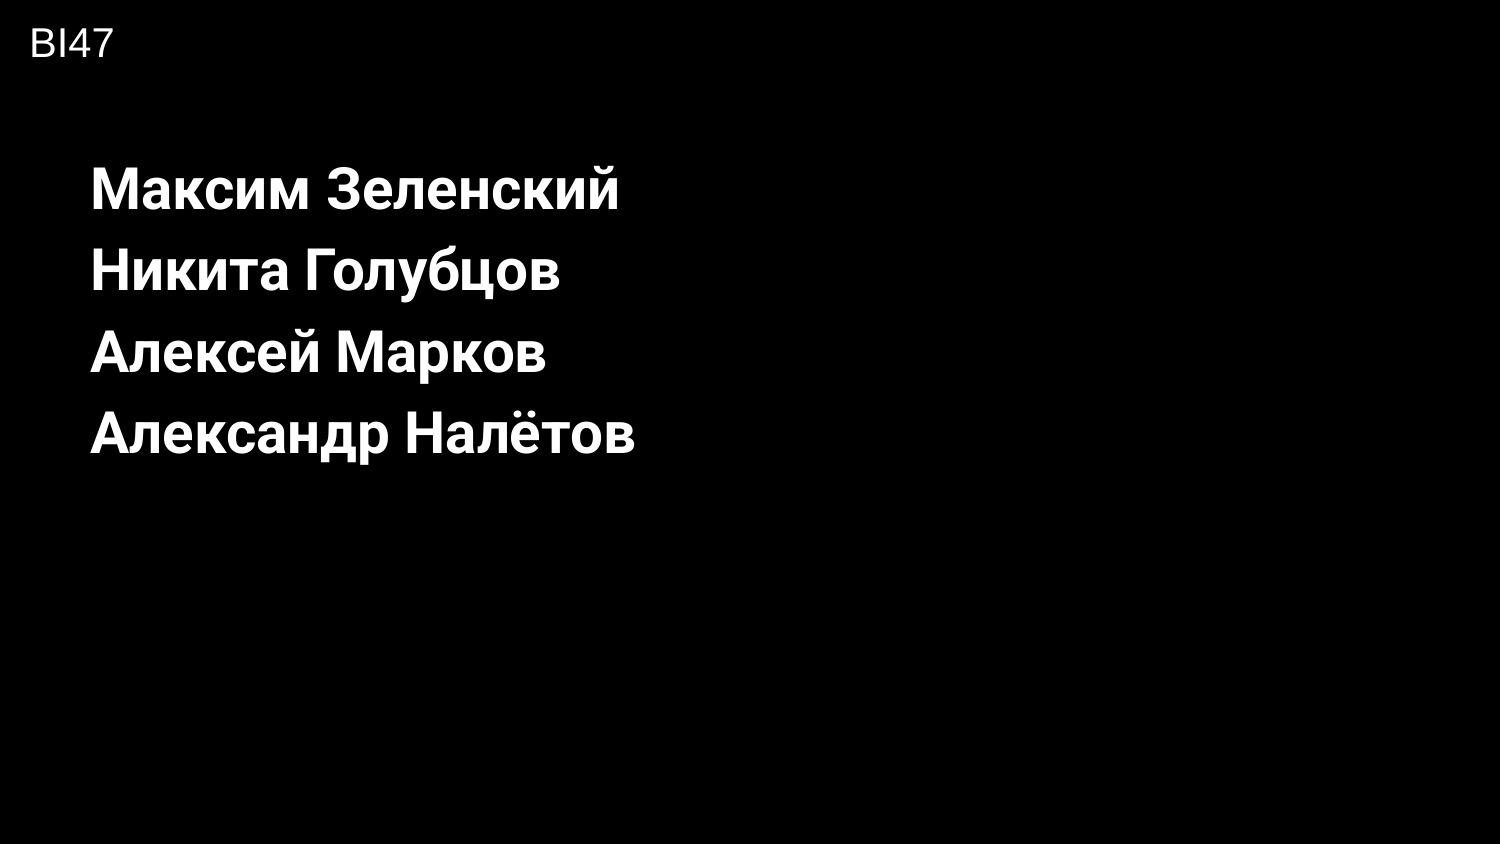

BI47
Максим Зеленский
Никита Голубцов
Алексей Марков
Александр Налётов